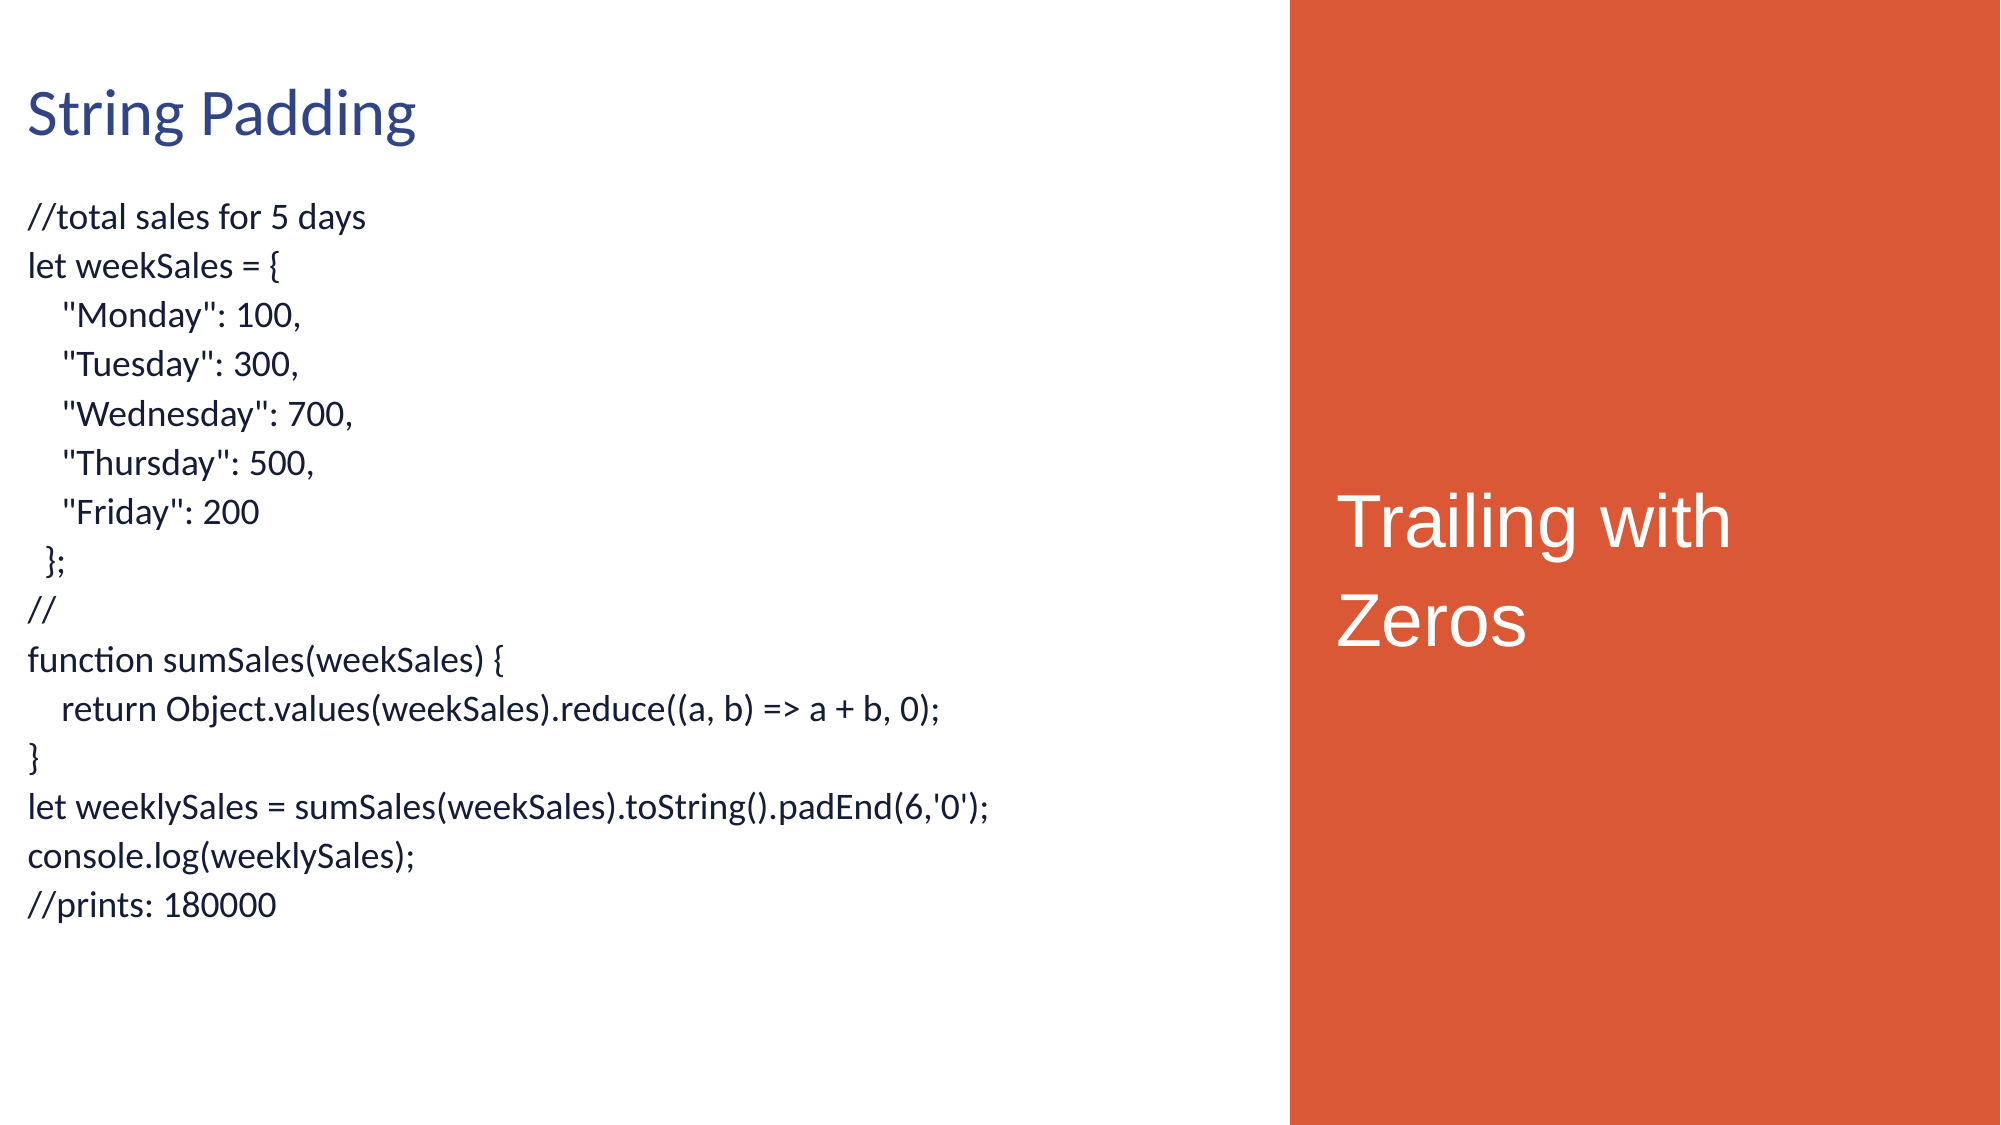

String Padding
//total sales for 5 days
let weekSales = {
    "Monday": 100,
    "Tuesday": 300,
    "Wednesday": 700,
    "Thursday": 500,
    "Friday": 200
  };
//
function sumSales(weekSales) {
    return Object.values(weekSales).reduce((a, b) => a + b, 0);
}
let weeklySales = sumSales(weekSales).toString().padEnd(6,'0');
console.log(weeklySales);
//prints: 180000
Trailing with Zeros